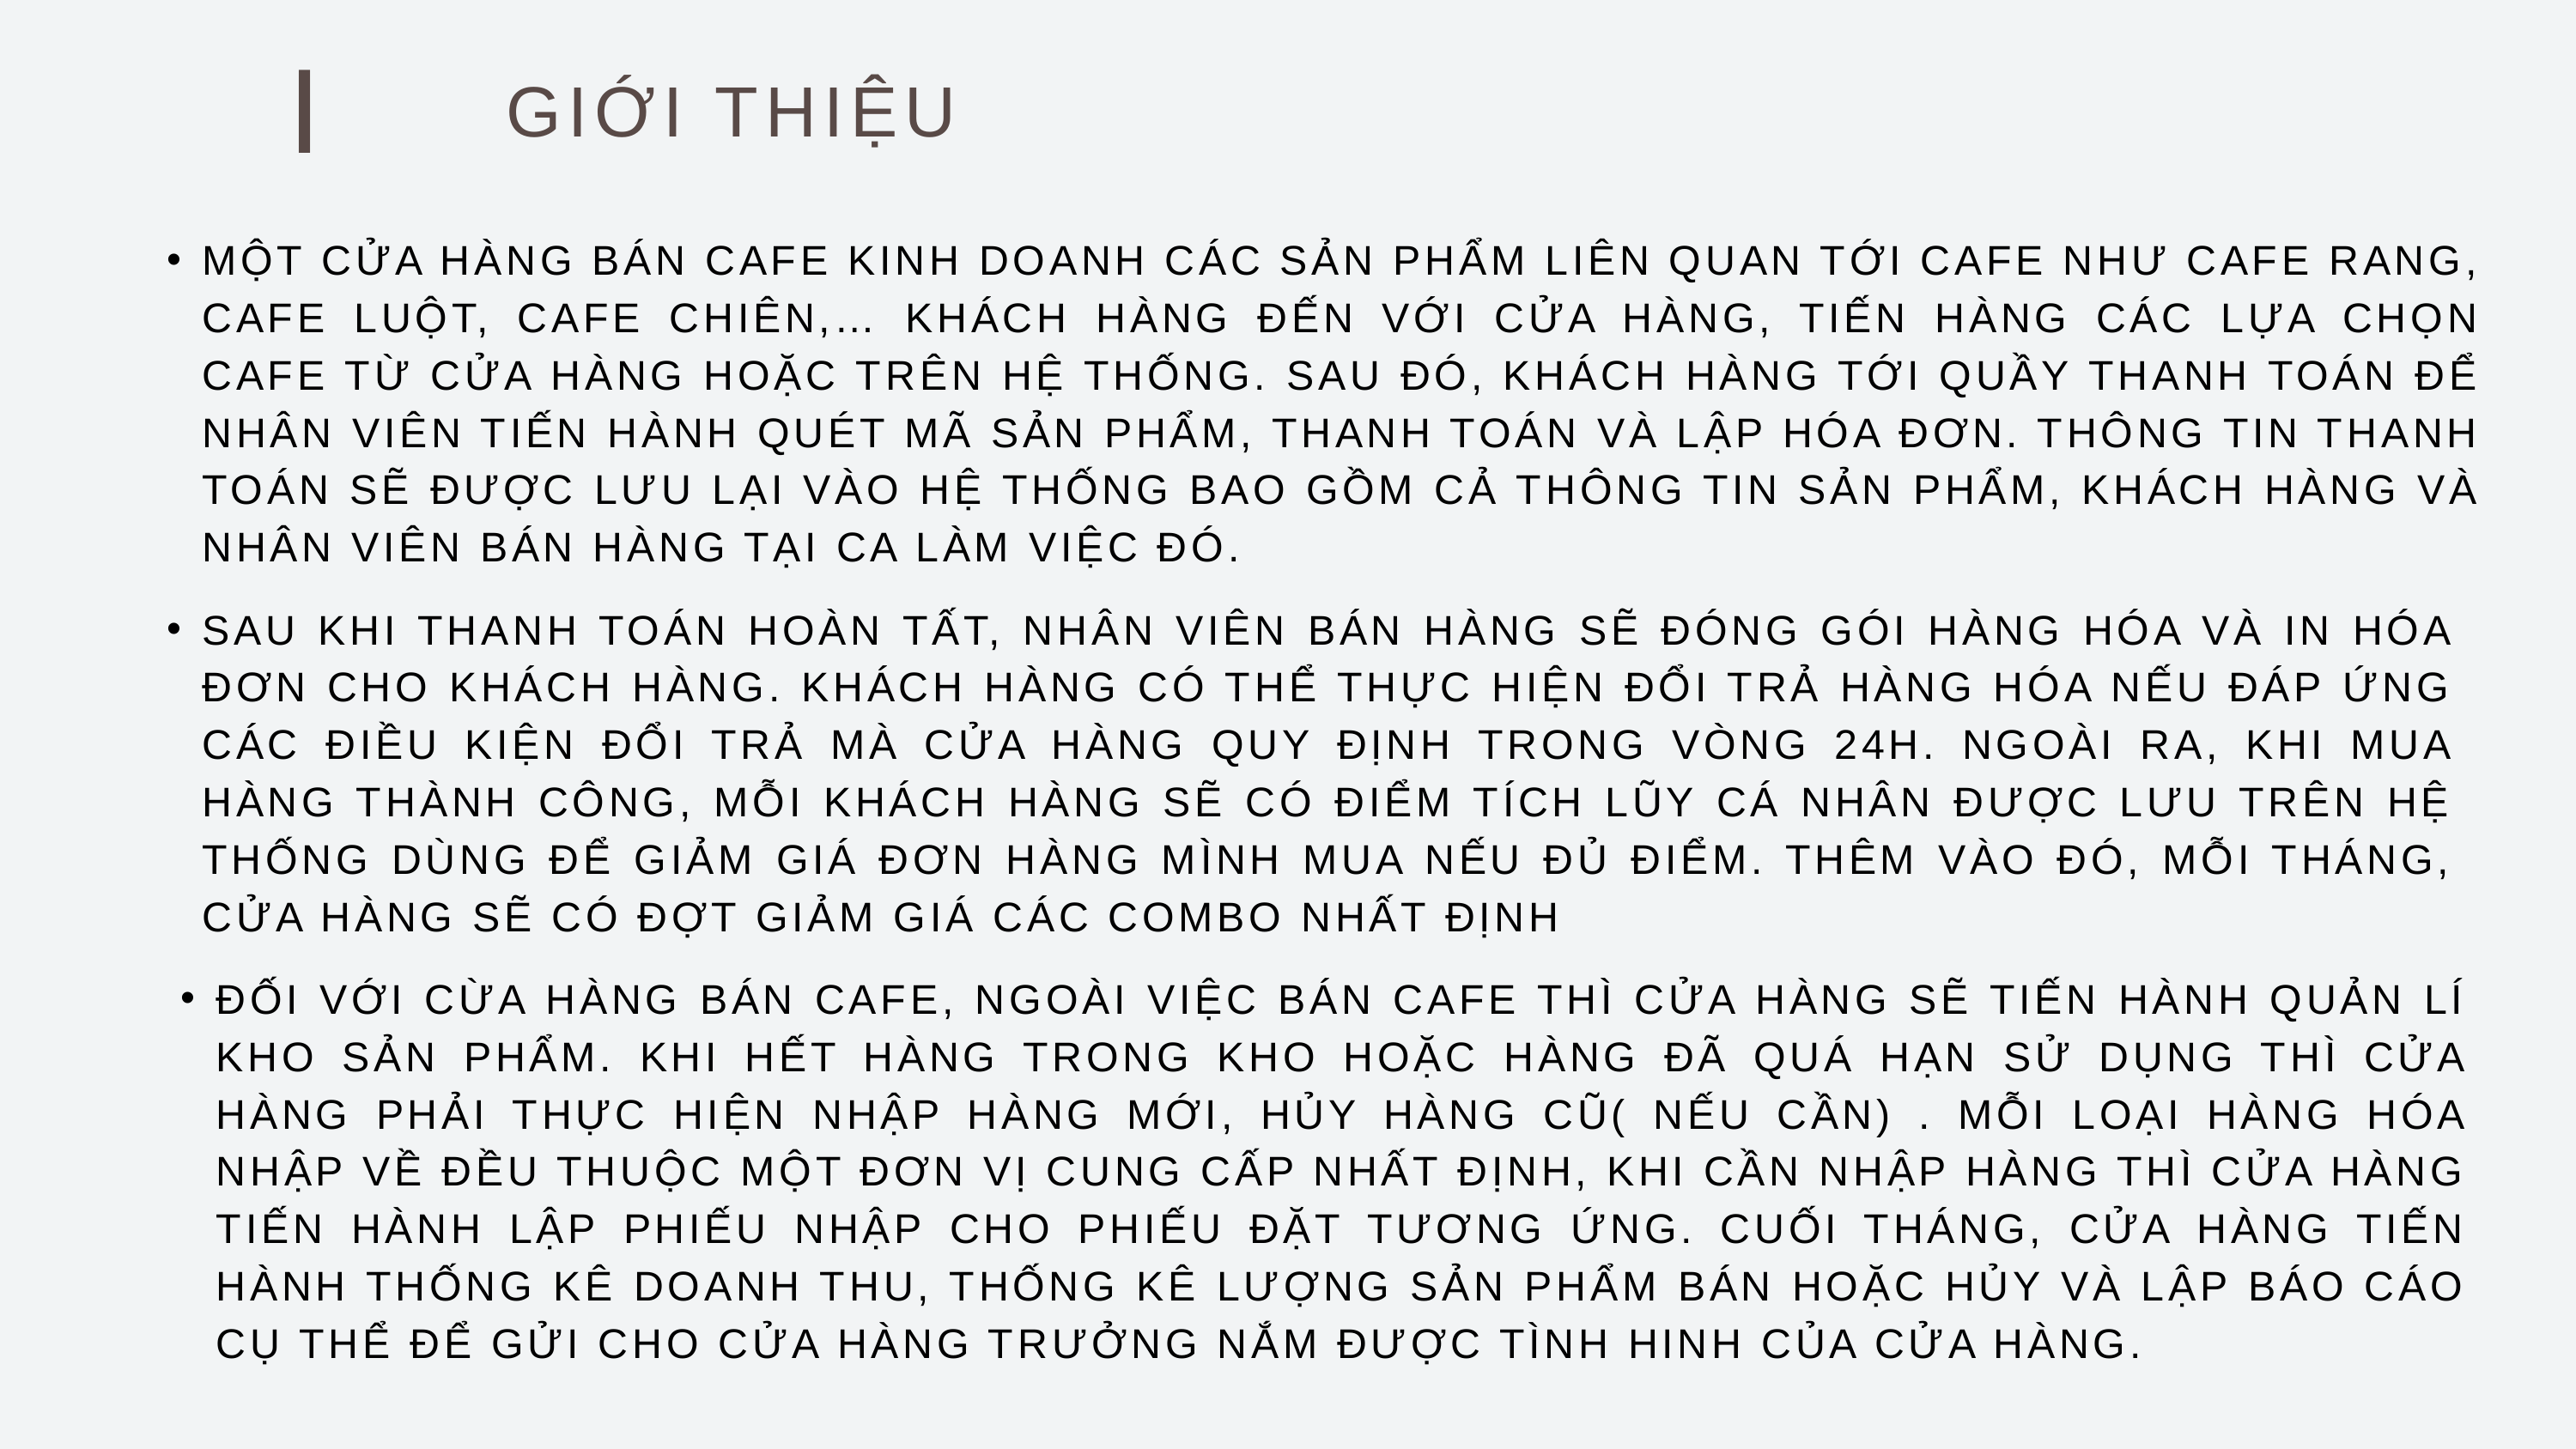

I
GIỚI THIỆU
MỘT CỬA HÀNG BÁN CAFE KINH DOANH CÁC SẢN PHẨM LIÊN QUAN TỚI CAFE NHƯ CAFE RANG, CAFE LUỘT, CAFE CHIÊN,… KHÁCH HÀNG ĐẾN VỚI CỬA HÀNG, TIẾN HÀNG CÁC LỰA CHỌN CAFE TỪ CỬA HÀNG HOẶC TRÊN HỆ THỐNG. SAU ĐÓ, KHÁCH HÀNG TỚI QUẦY THANH TOÁN ĐỂ NHÂN VIÊN TIẾN HÀNH QUÉT MÃ SẢN PHẨM, THANH TOÁN VÀ LẬP HÓA ĐƠN. THÔNG TIN THANH TOÁN SẼ ĐƯỢC LƯU LẠI VÀO HỆ THỐNG BAO GỒM CẢ THÔNG TIN SẢN PHẨM, KHÁCH HÀNG VÀ NHÂN VIÊN BÁN HÀNG TẠI CA LÀM VIỆC ĐÓ.
SAU KHI THANH TOÁN HOÀN TẤT, NHÂN VIÊN BÁN HÀNG SẼ ĐÓNG GÓI HÀNG HÓA VÀ IN HÓA ĐƠN CHO KHÁCH HÀNG. KHÁCH HÀNG CÓ THỂ THỰC HIỆN ĐỔI TRẢ HÀNG HÓA NẾU ĐÁP ỨNG CÁC ĐIỀU KIỆN ĐỔI TRẢ MÀ CỬA HÀNG QUY ĐỊNH TRONG VÒNG 24H. NGOÀI RA, KHI MUA HÀNG THÀNH CÔNG, MỖI KHÁCH HÀNG SẼ CÓ ĐIỂM TÍCH LŨY CÁ NHÂN ĐƯỢC LƯU TRÊN HỆ THỐNG DÙNG ĐỂ GIẢM GIÁ ĐƠN HÀNG MÌNH MUA NẾU ĐỦ ĐIỂM. THÊM VÀO ĐÓ, MỖI THÁNG, CỬA HÀNG SẼ CÓ ĐỢT GIẢM GIÁ CÁC COMBO NHẤT ĐỊNH
ĐỐI VỚI CỪA HÀNG BÁN CAFE, NGOÀI VIỆC BÁN CAFE THÌ CỬA HÀNG SẼ TIẾN HÀNH QUẢN LÍ KHO SẢN PHẨM. KHI HẾT HÀNG TRONG KHO HOẶC HÀNG ĐÃ QUÁ HẠN SỬ DỤNG THÌ CỬA HÀNG PHẢI THỰC HIỆN NHẬP HÀNG MỚI, HỦY HÀNG CŨ( NẾU CẦN) . MỖI LOẠI HÀNG HÓA NHẬP VỀ ĐỀU THUỘC MỘT ĐƠN VỊ CUNG CẤP NHẤT ĐỊNH, KHI CẦN NHẬP HÀNG THÌ CỬA HÀNG TIẾN HÀNH LẬP PHIẾU NHẬP CHO PHIẾU ĐẶT TƯƠNG ỨNG. CUỐI THÁNG, CỬA HÀNG TIẾN HÀNH THỐNG KÊ DOANH THU, THỐNG KÊ LƯỢNG SẢN PHẨM BÁN HOẶC HỦY VÀ LẬP BÁO CÁO CỤ THỂ ĐỂ GỬI CHO CỬA HÀNG TRƯỞNG NẮM ĐƯỢC TÌNH HINH CỦA CỬA HÀNG.